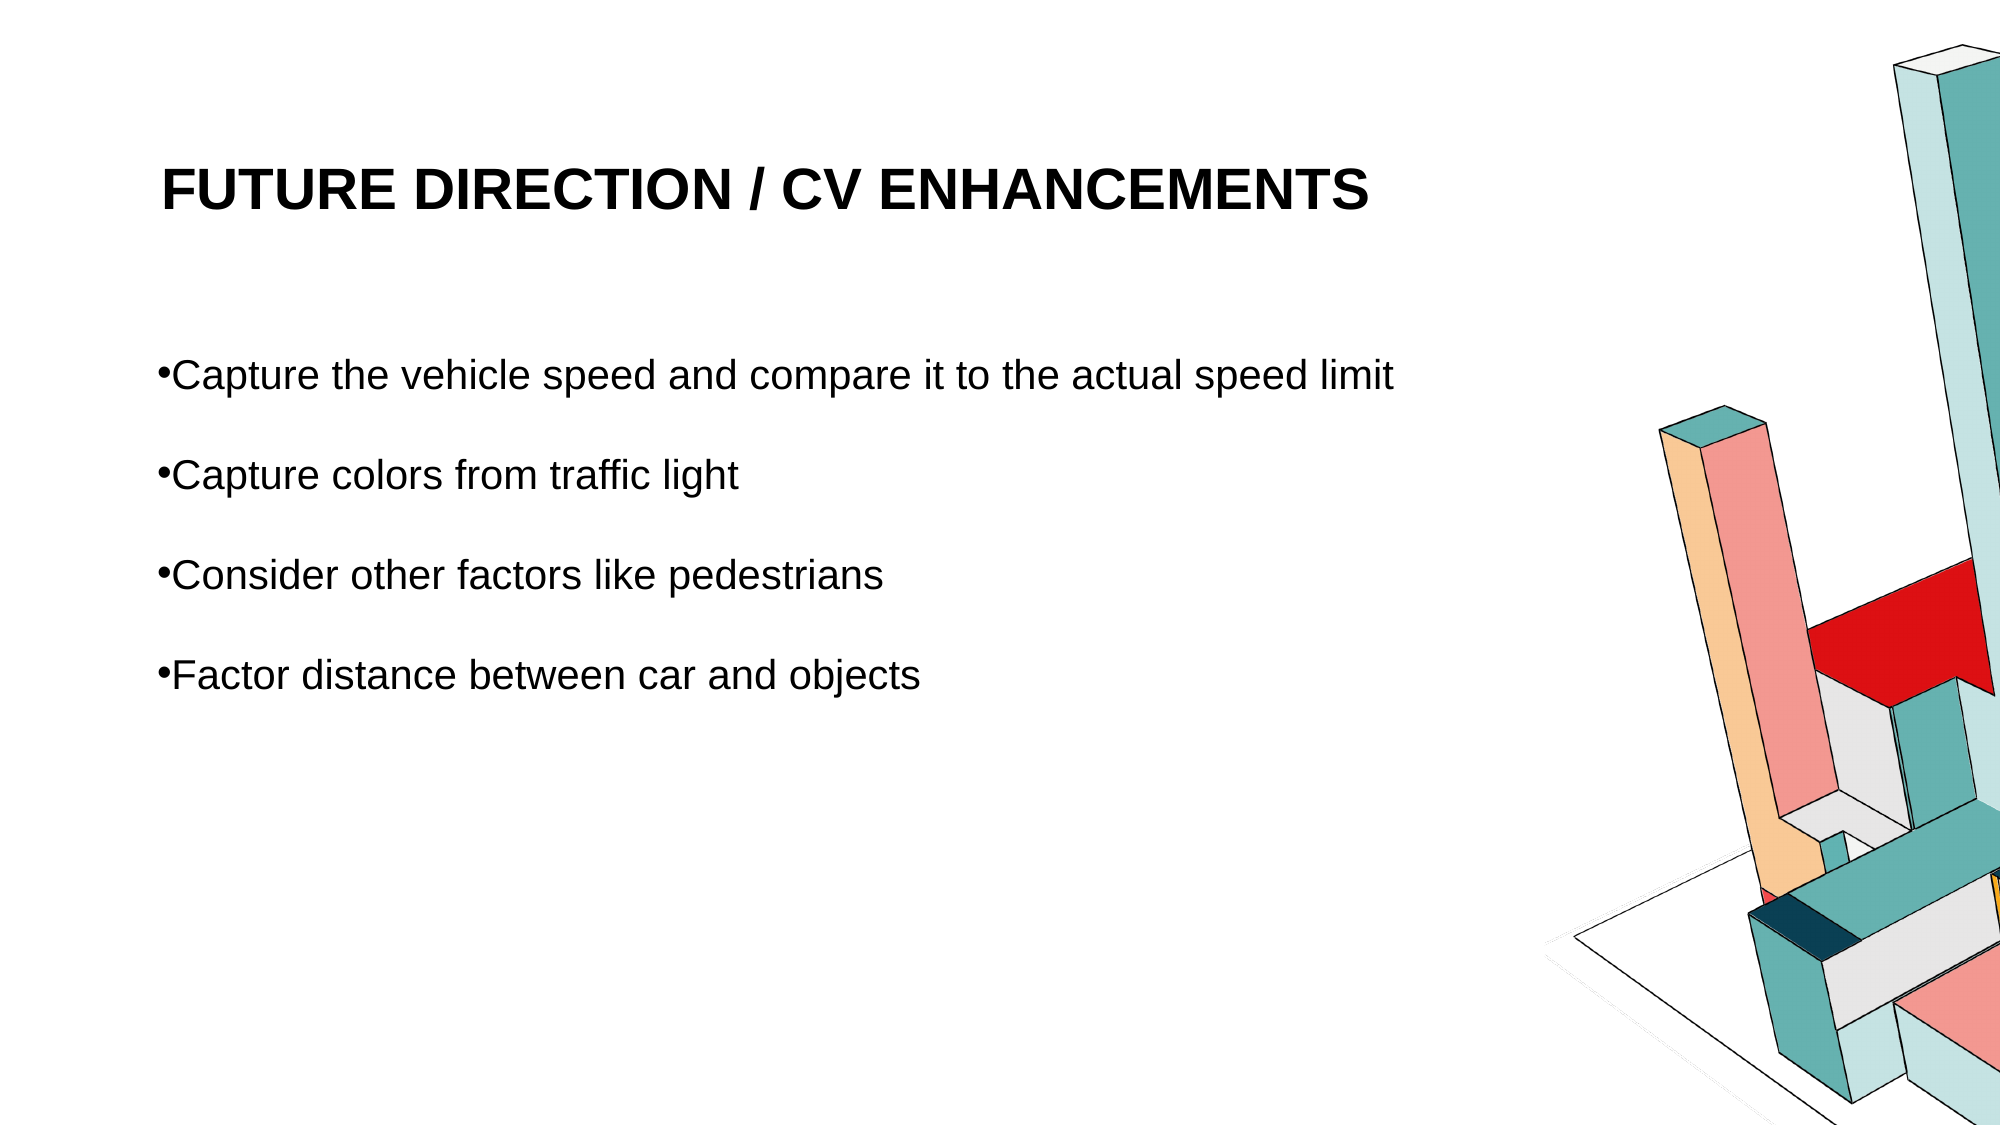

# FUTURE Direction / CV Enhancements
Capture the vehicle speed and compare it to the actual speed limit

Capture colors from traffic light

Consider other factors like pedestrians

Factor distance between car and objects